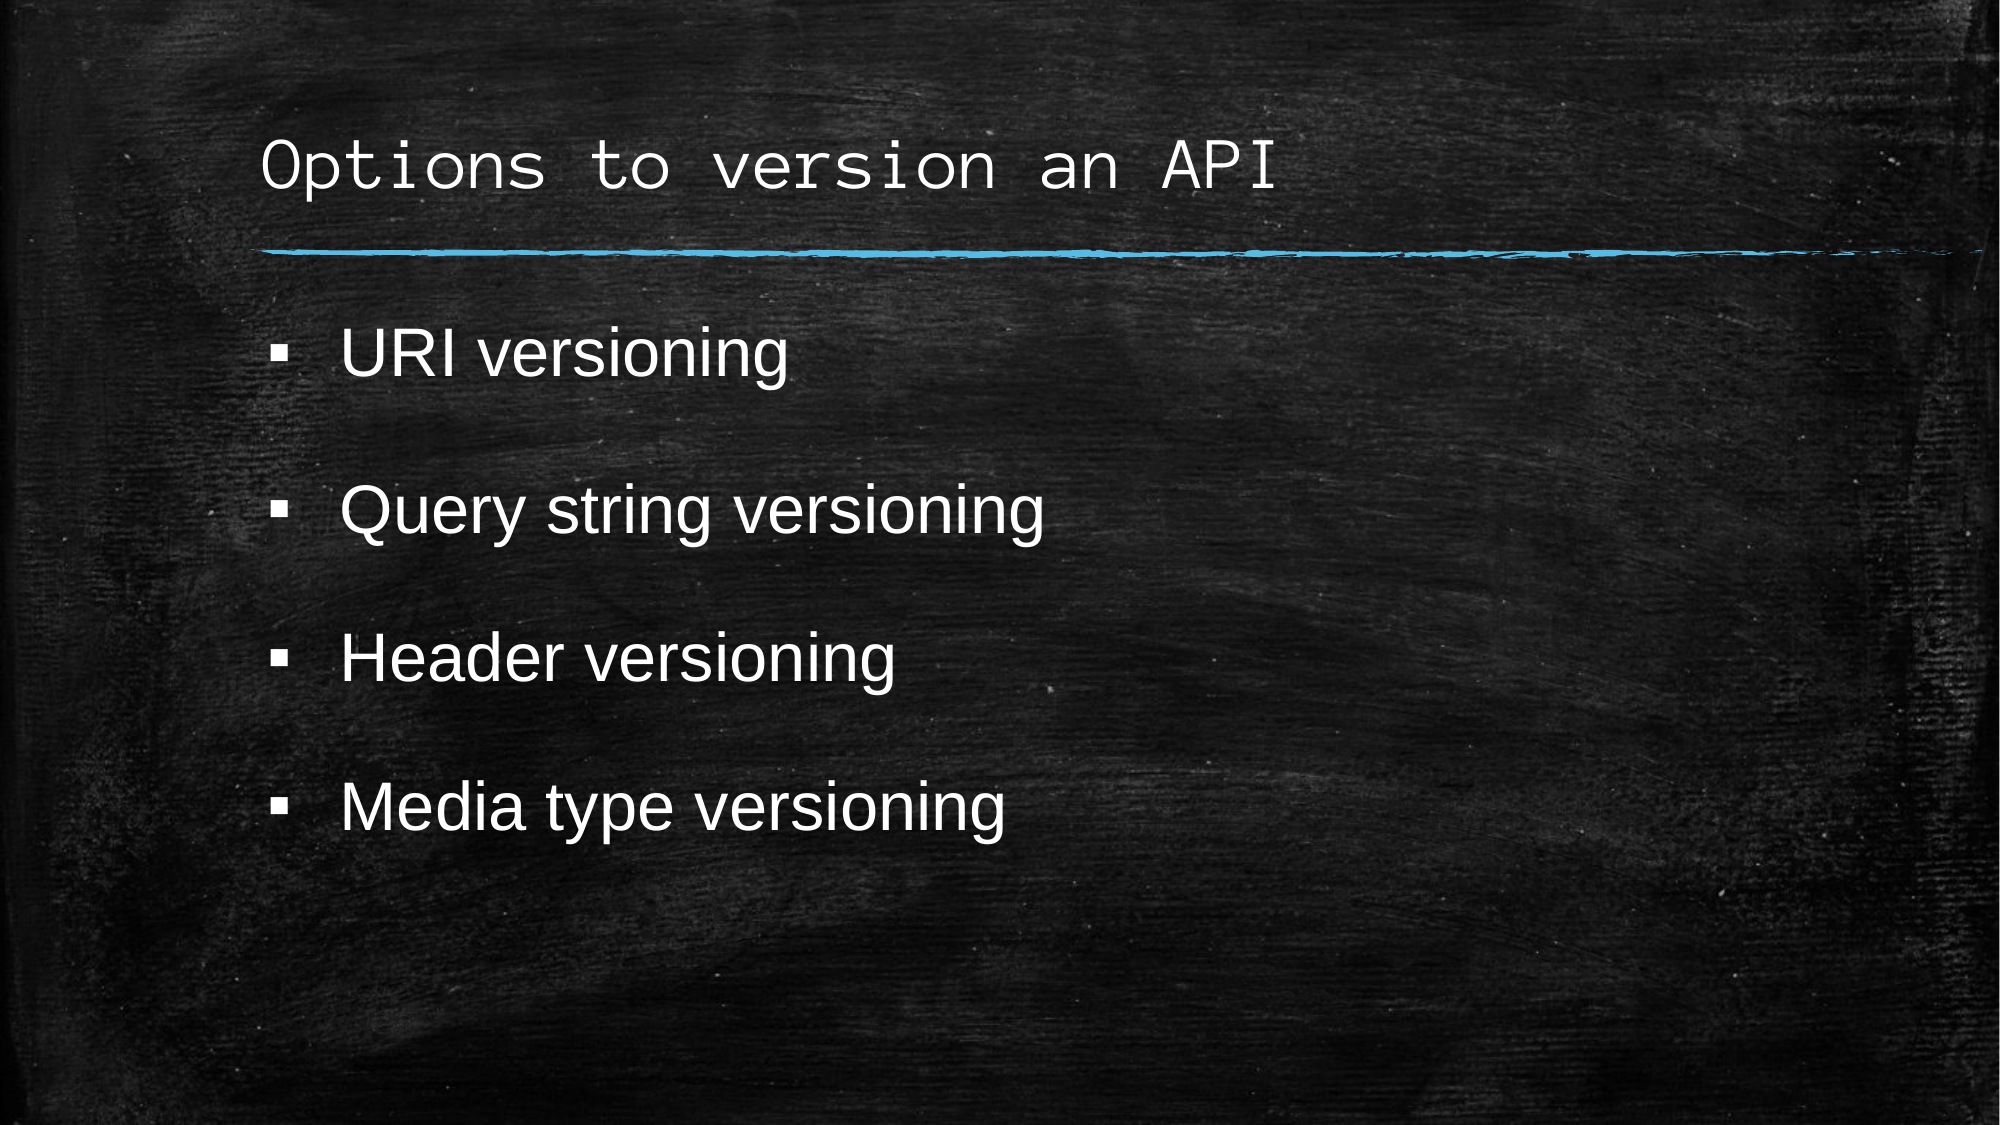

# Options to version an API
URI versioning
Query string versioning
Header versioning
Media type versioning